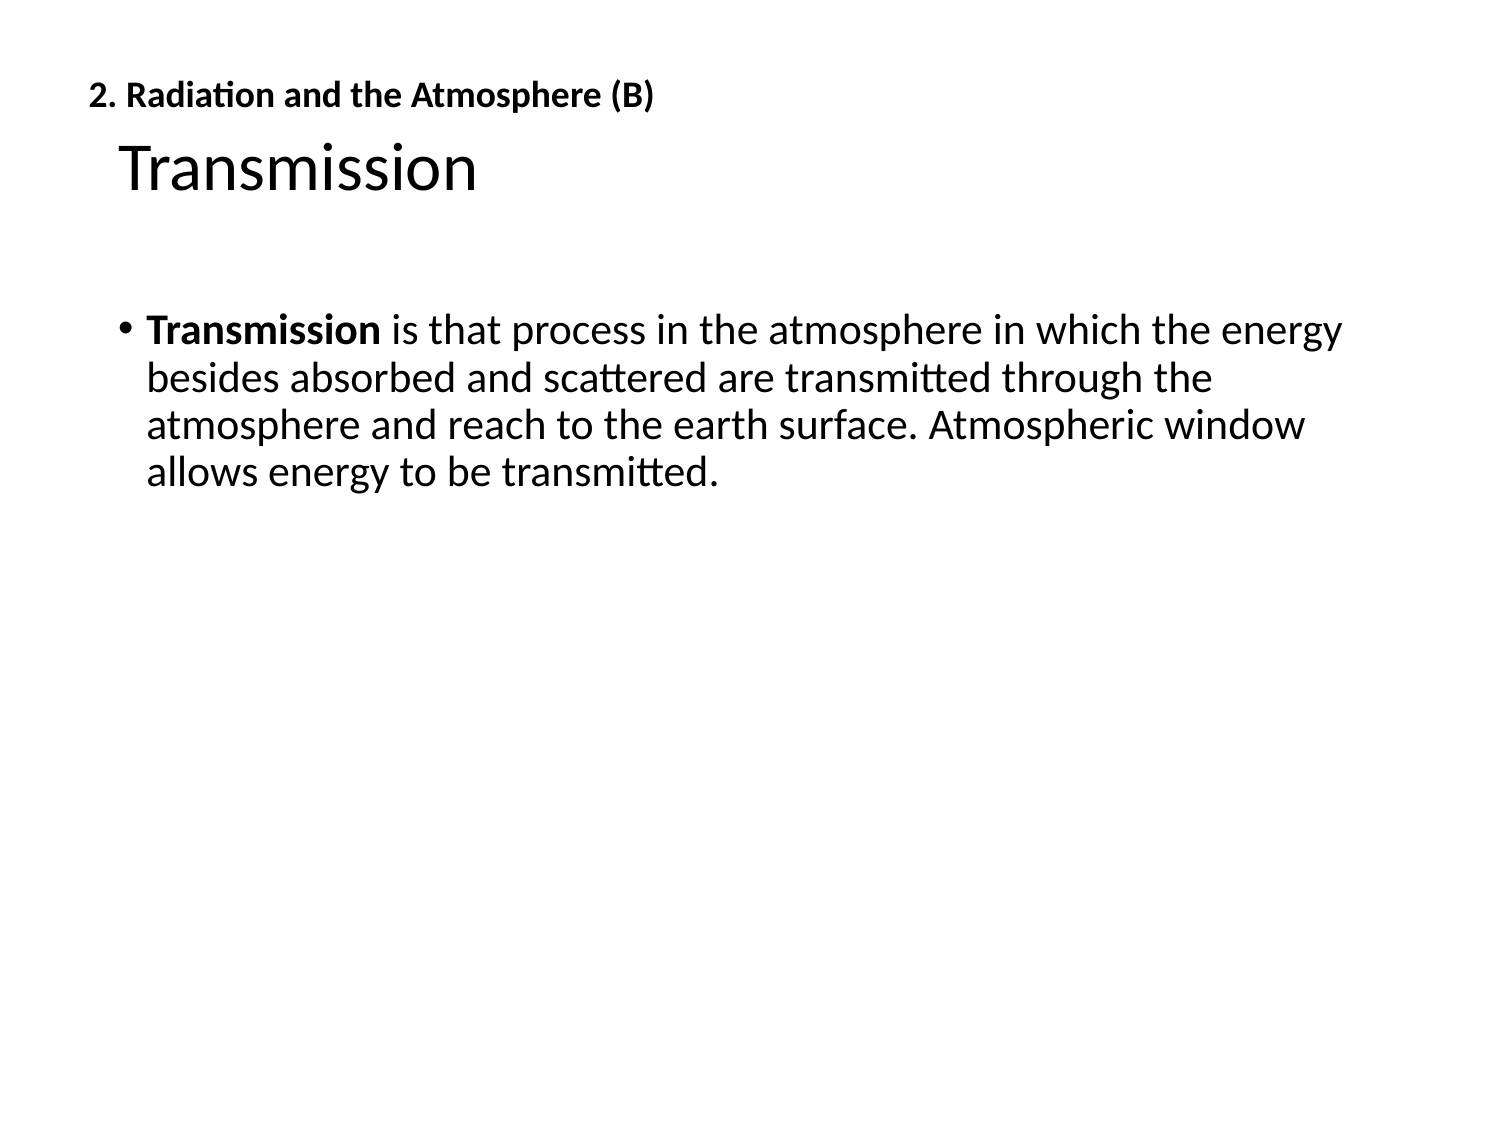

# Transmission
 2. Radiation and the Atmosphere (B)
Transmission is that process in the atmosphere in which the energy besides absorbed and scattered are transmitted through the atmosphere and reach to the earth surface. Atmospheric window allows energy to be transmitted.